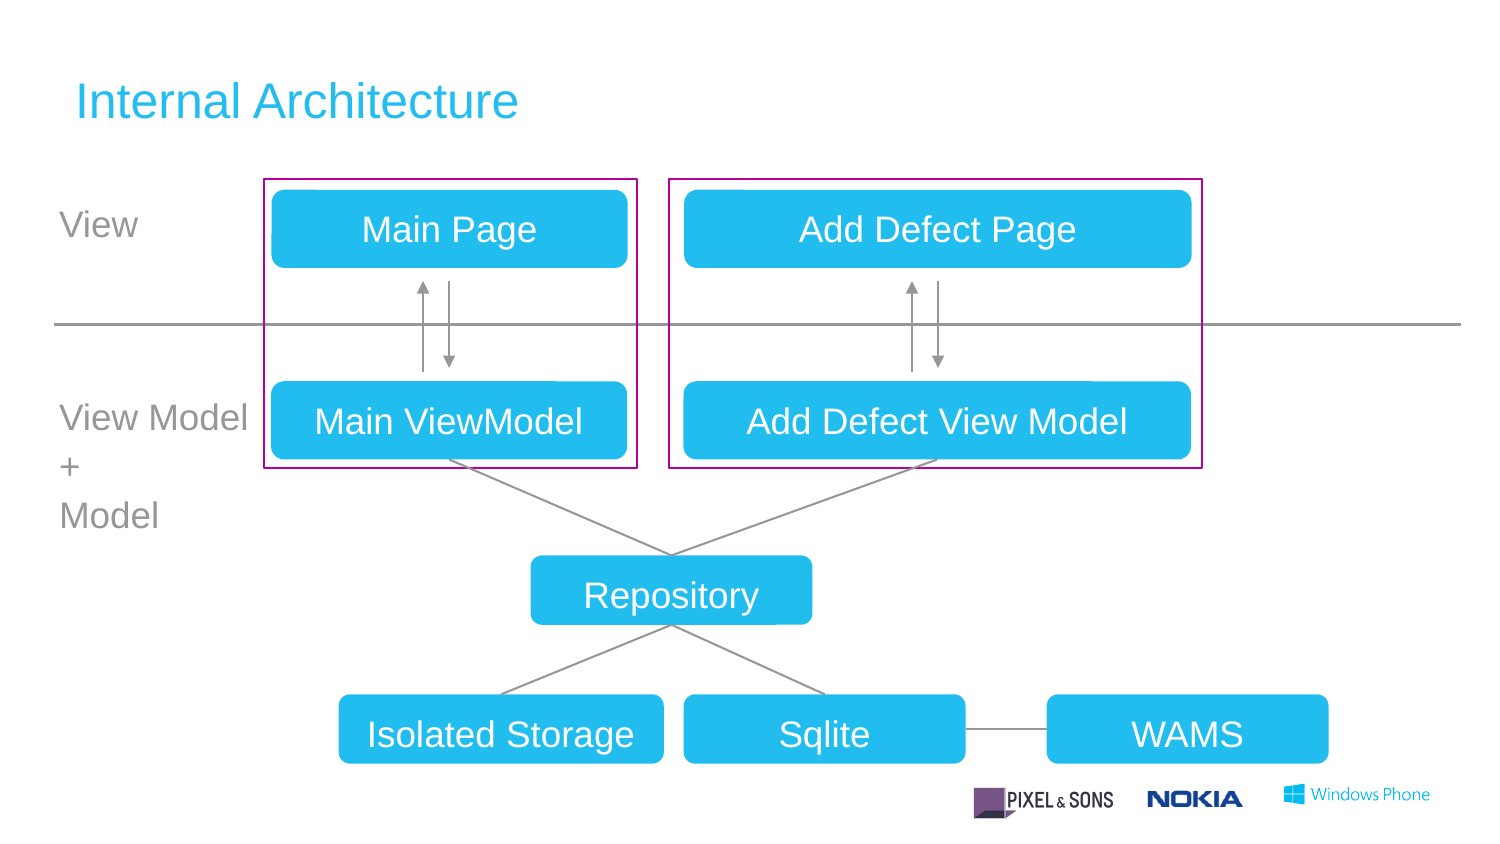

# Internal Architecture

Main Page
Main ViewModel

Add Defect Page
Add Defect View Model
View
View Model
+
Model
Repository
Isolated Storage
Sqlite
WAMS